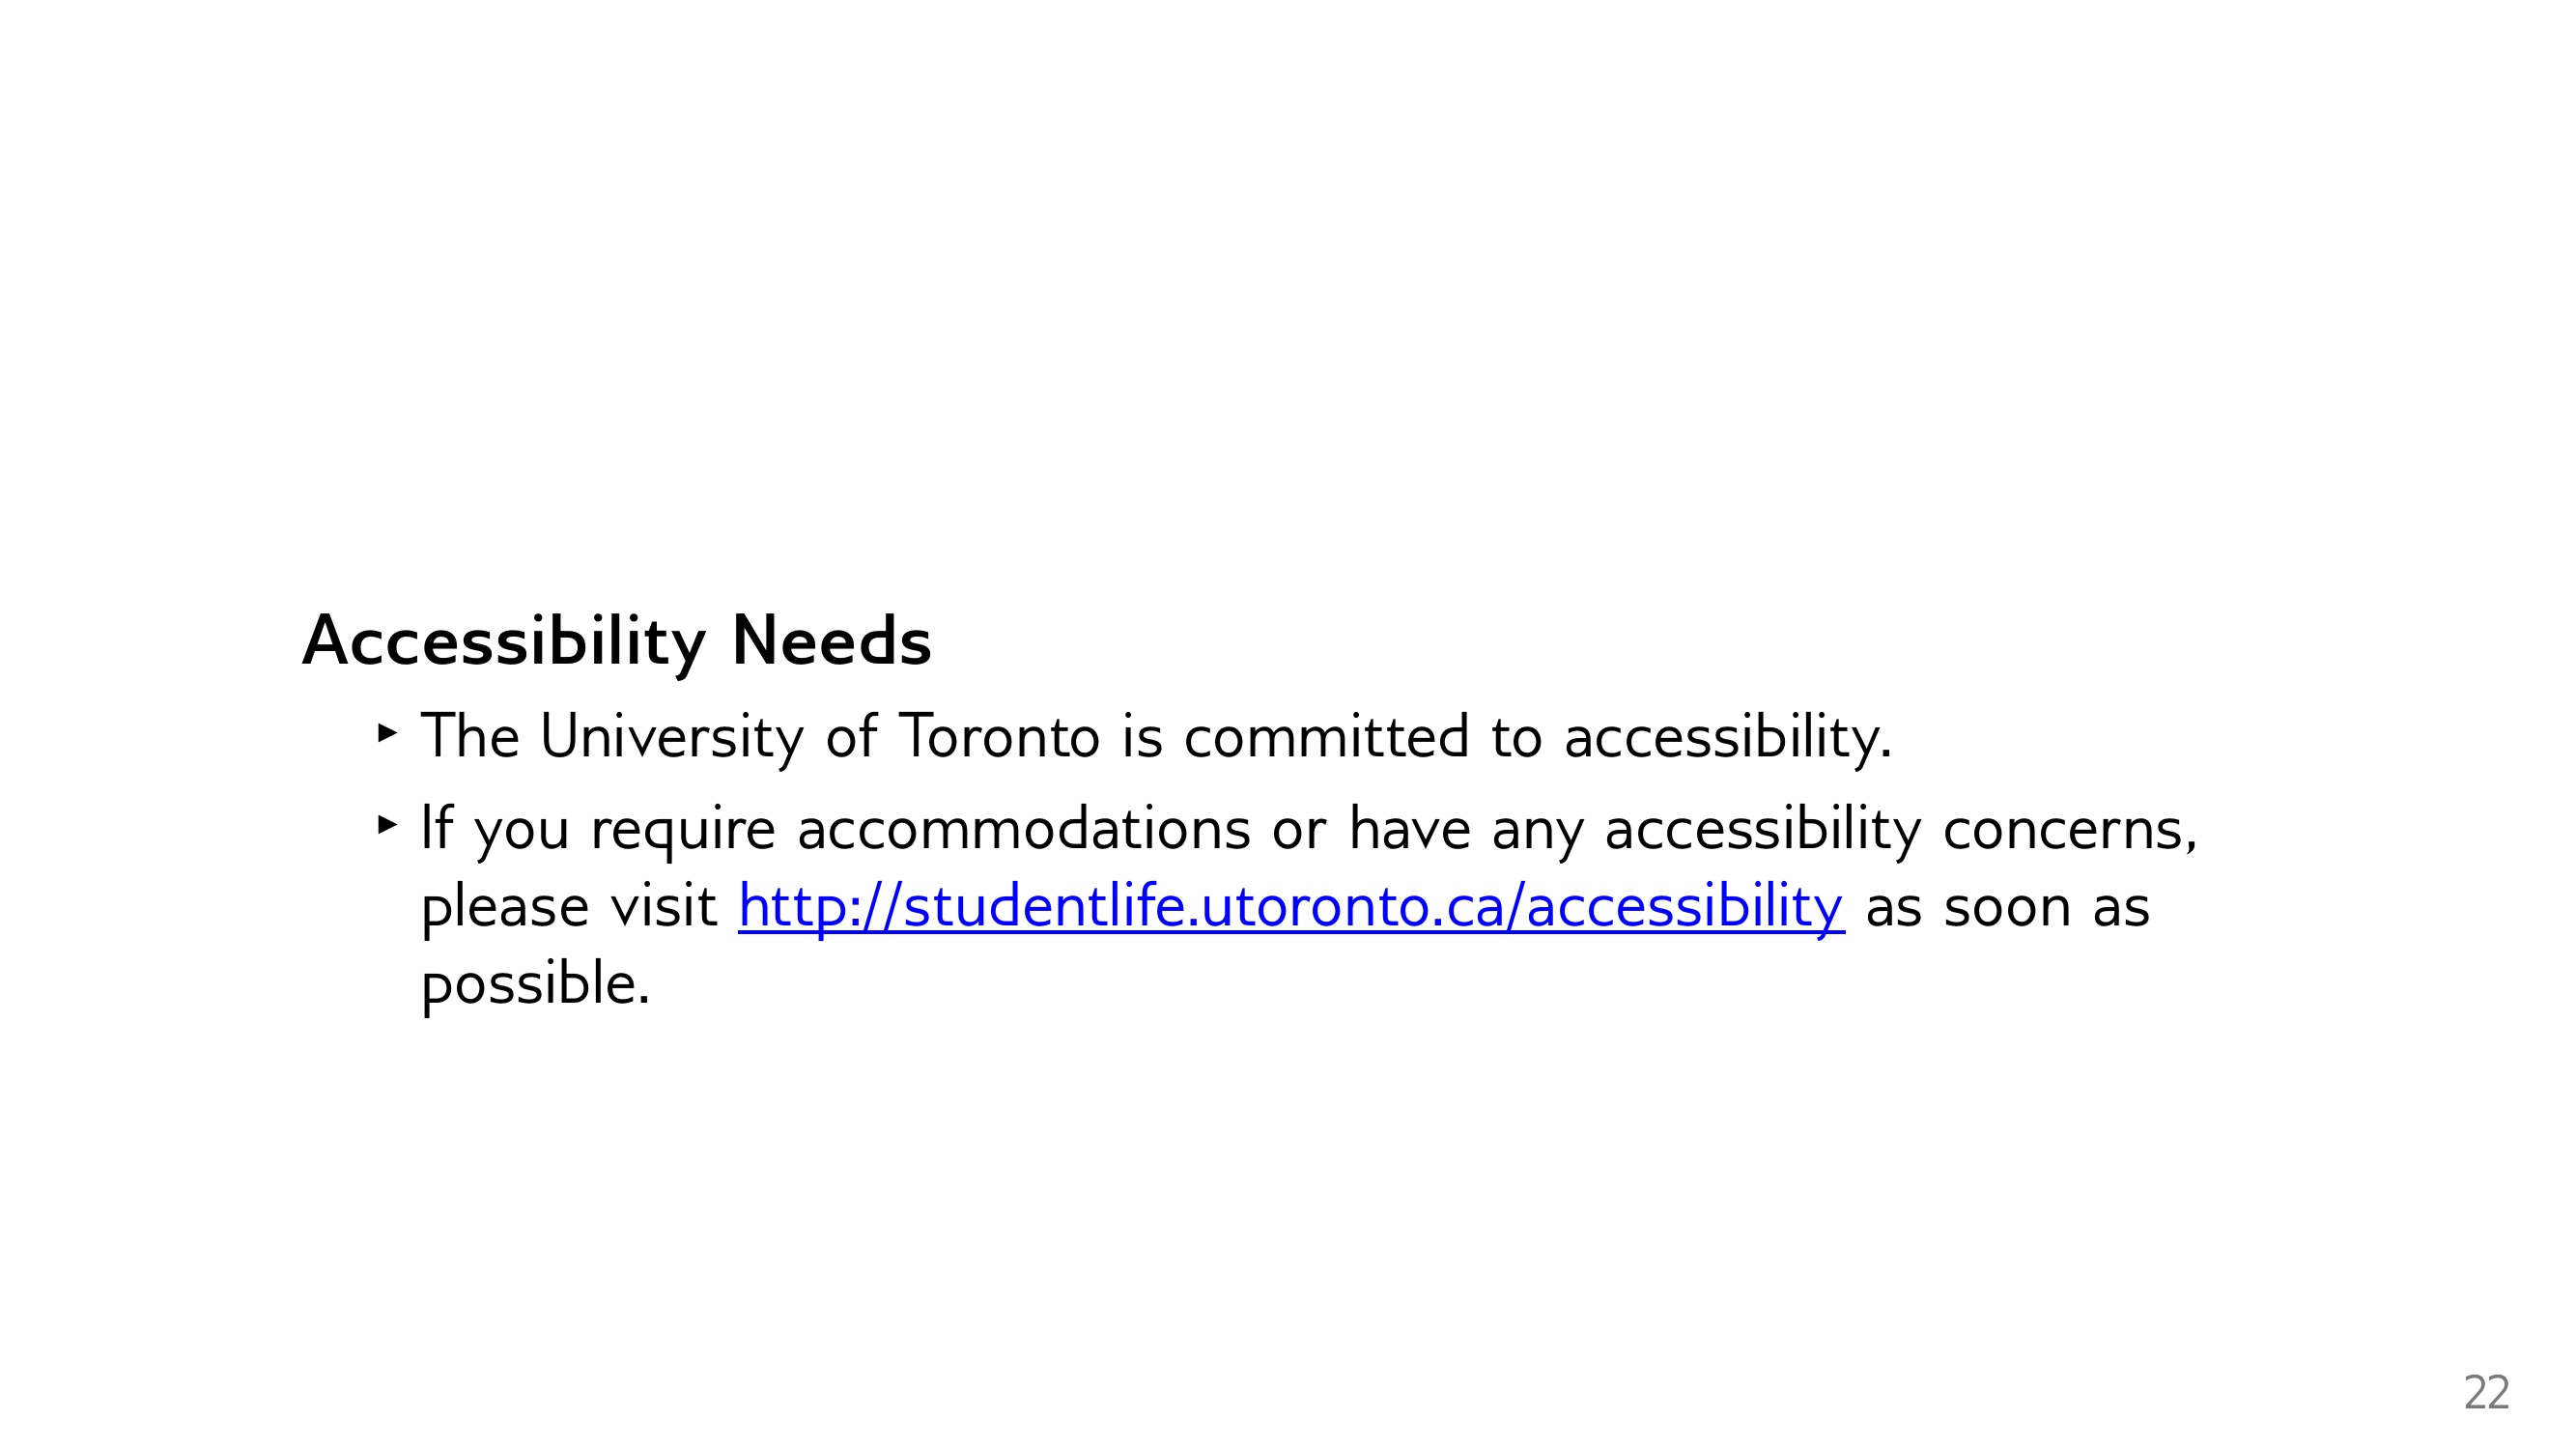

Accessibility Needs
The University of Toronto is committed to accessibility.
If you require accommodations or have any accessibility concerns, please visit http://studentlife.utoronto.ca/accessibility as soon as possible.
22